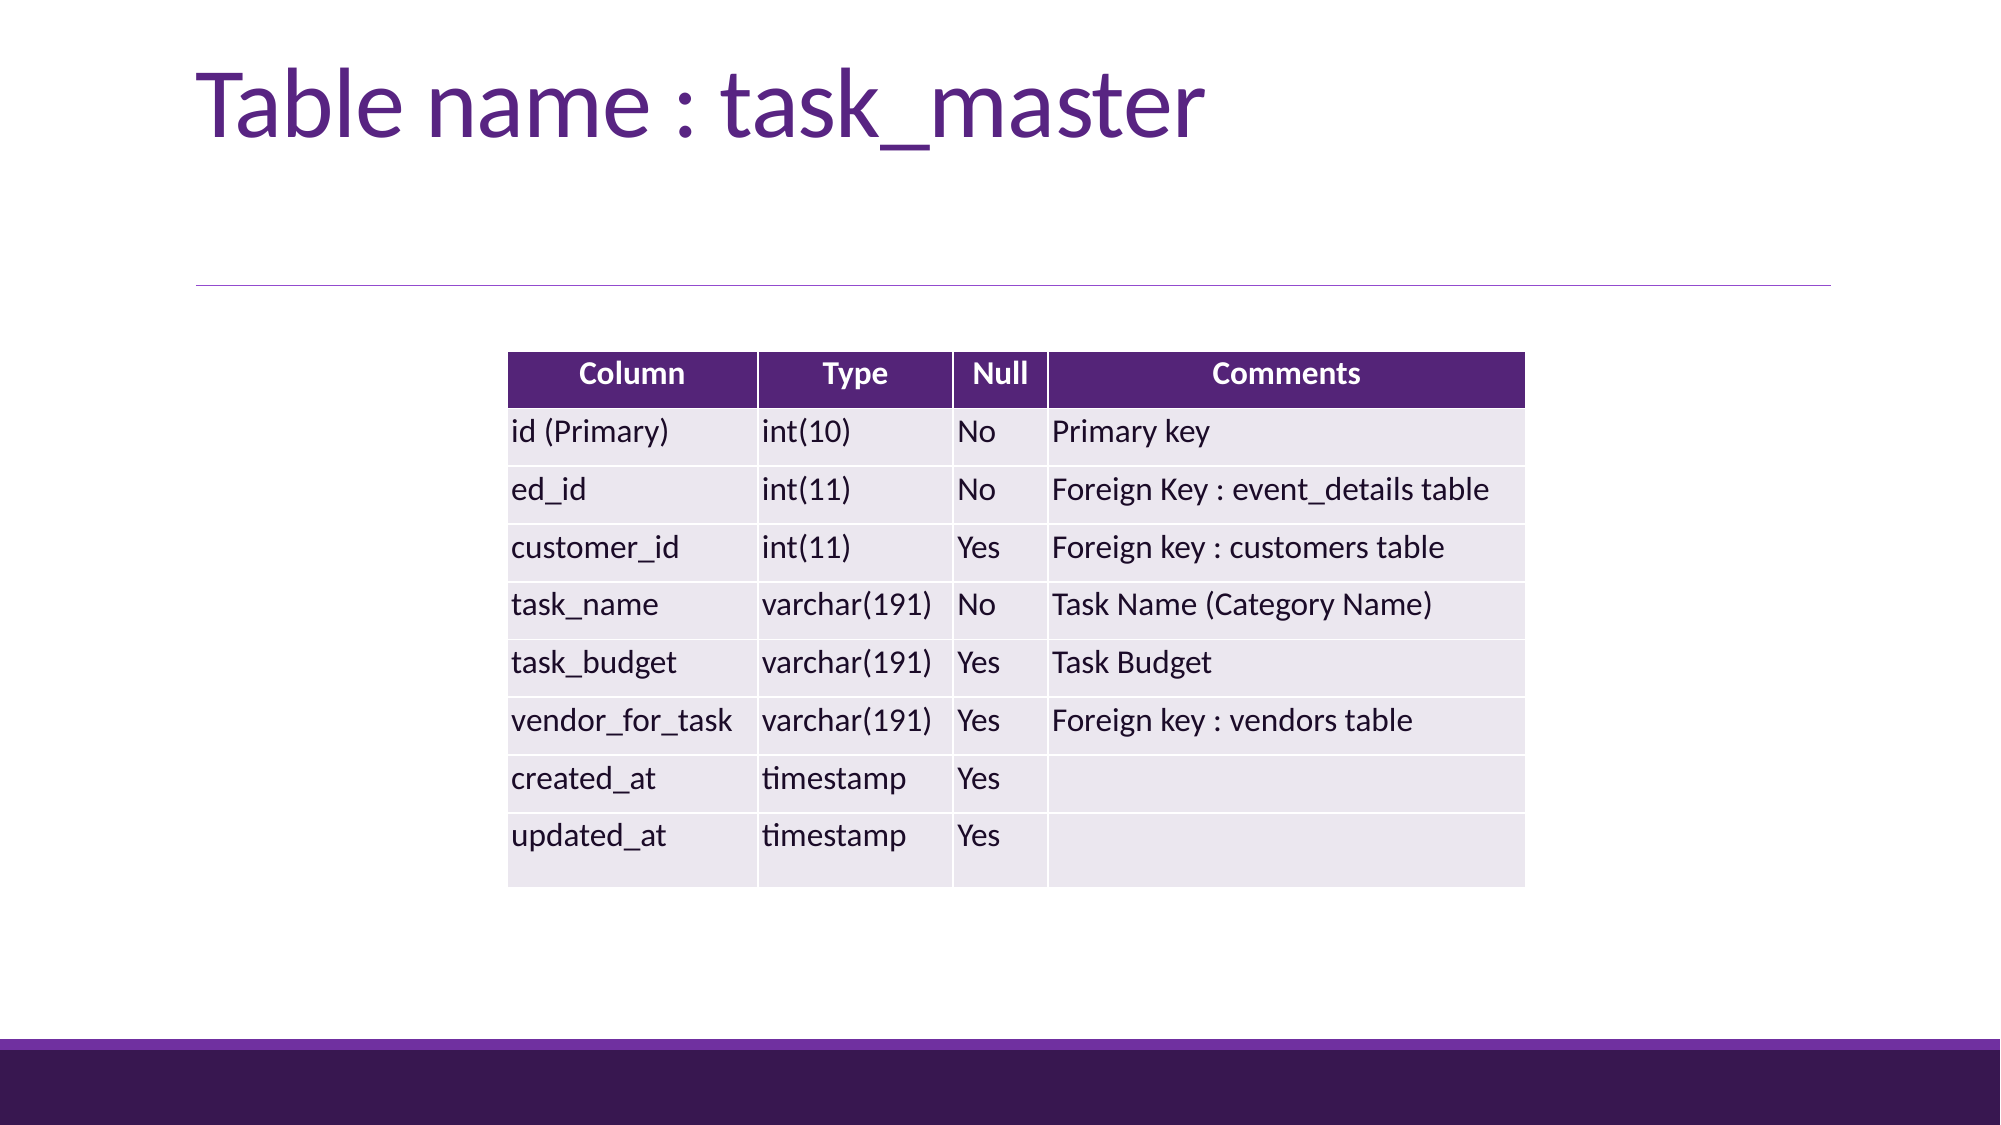

# Table name : task_master
| Column | Type | Null | Comments |
| --- | --- | --- | --- |
| id (Primary) | int(10) | No | Primary key |
| ed\_id | int(11) | No | Foreign Key : event\_details table |
| customer\_id | int(11) | Yes | Foreign key : customers table |
| task\_name | varchar(191) | No | Task Name (Category Name) |
| task\_budget | varchar(191) | Yes | Task Budget |
| vendor\_for\_task | varchar(191) | Yes | Foreign key : vendors table |
| created\_at | timestamp | Yes |  |
| updated\_at | timestamp | Yes |  |